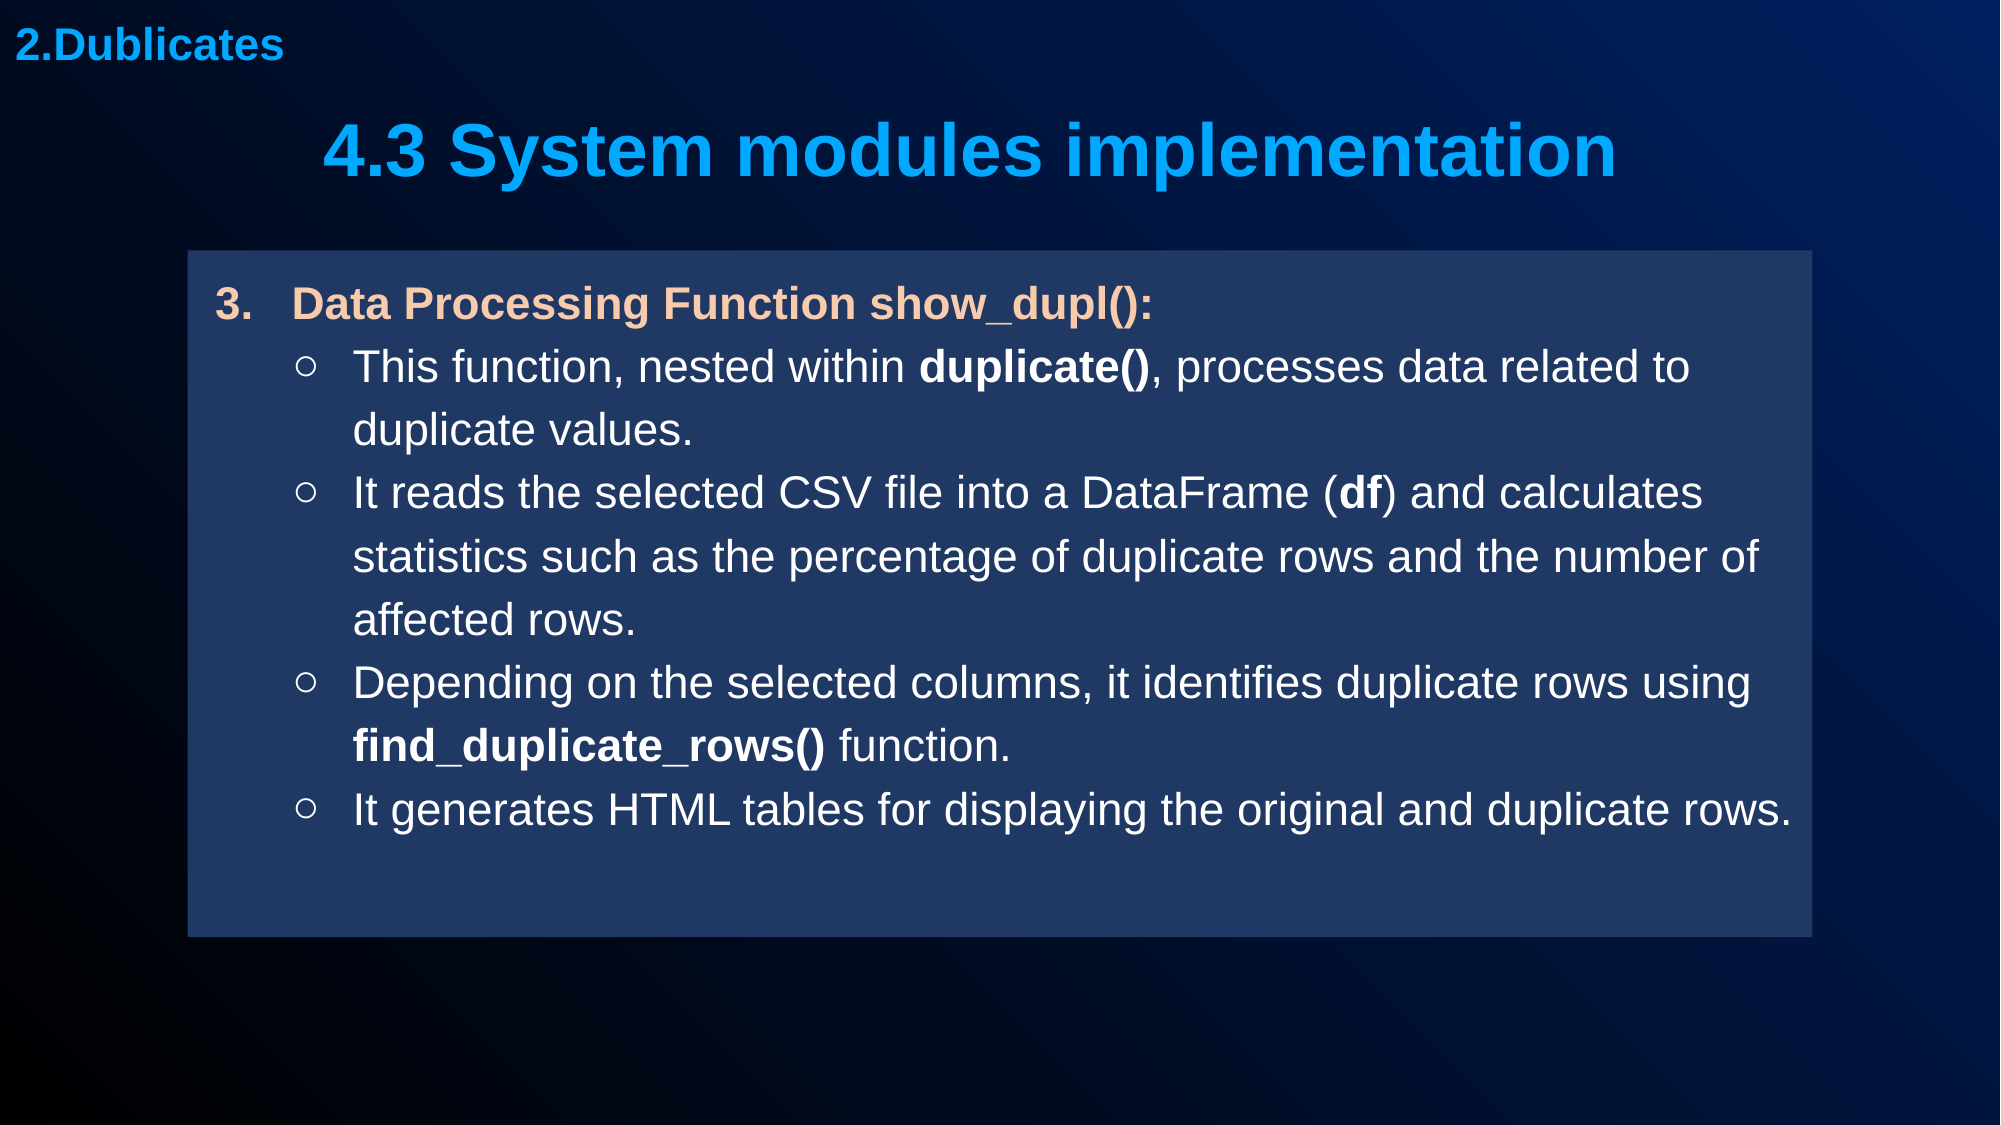

2.Dublicates
4.3 System modules implementation
 3.   Data Processing Function show_dupl():
This function, nested within duplicate(), processes data related to duplicate values.
It reads the selected CSV file into a DataFrame (df) and calculates statistics such as the percentage of duplicate rows and the number of affected rows.
Depending on the selected columns, it identifies duplicate rows using find_duplicate_rows() function.
It generates HTML tables for displaying the original and duplicate rows.